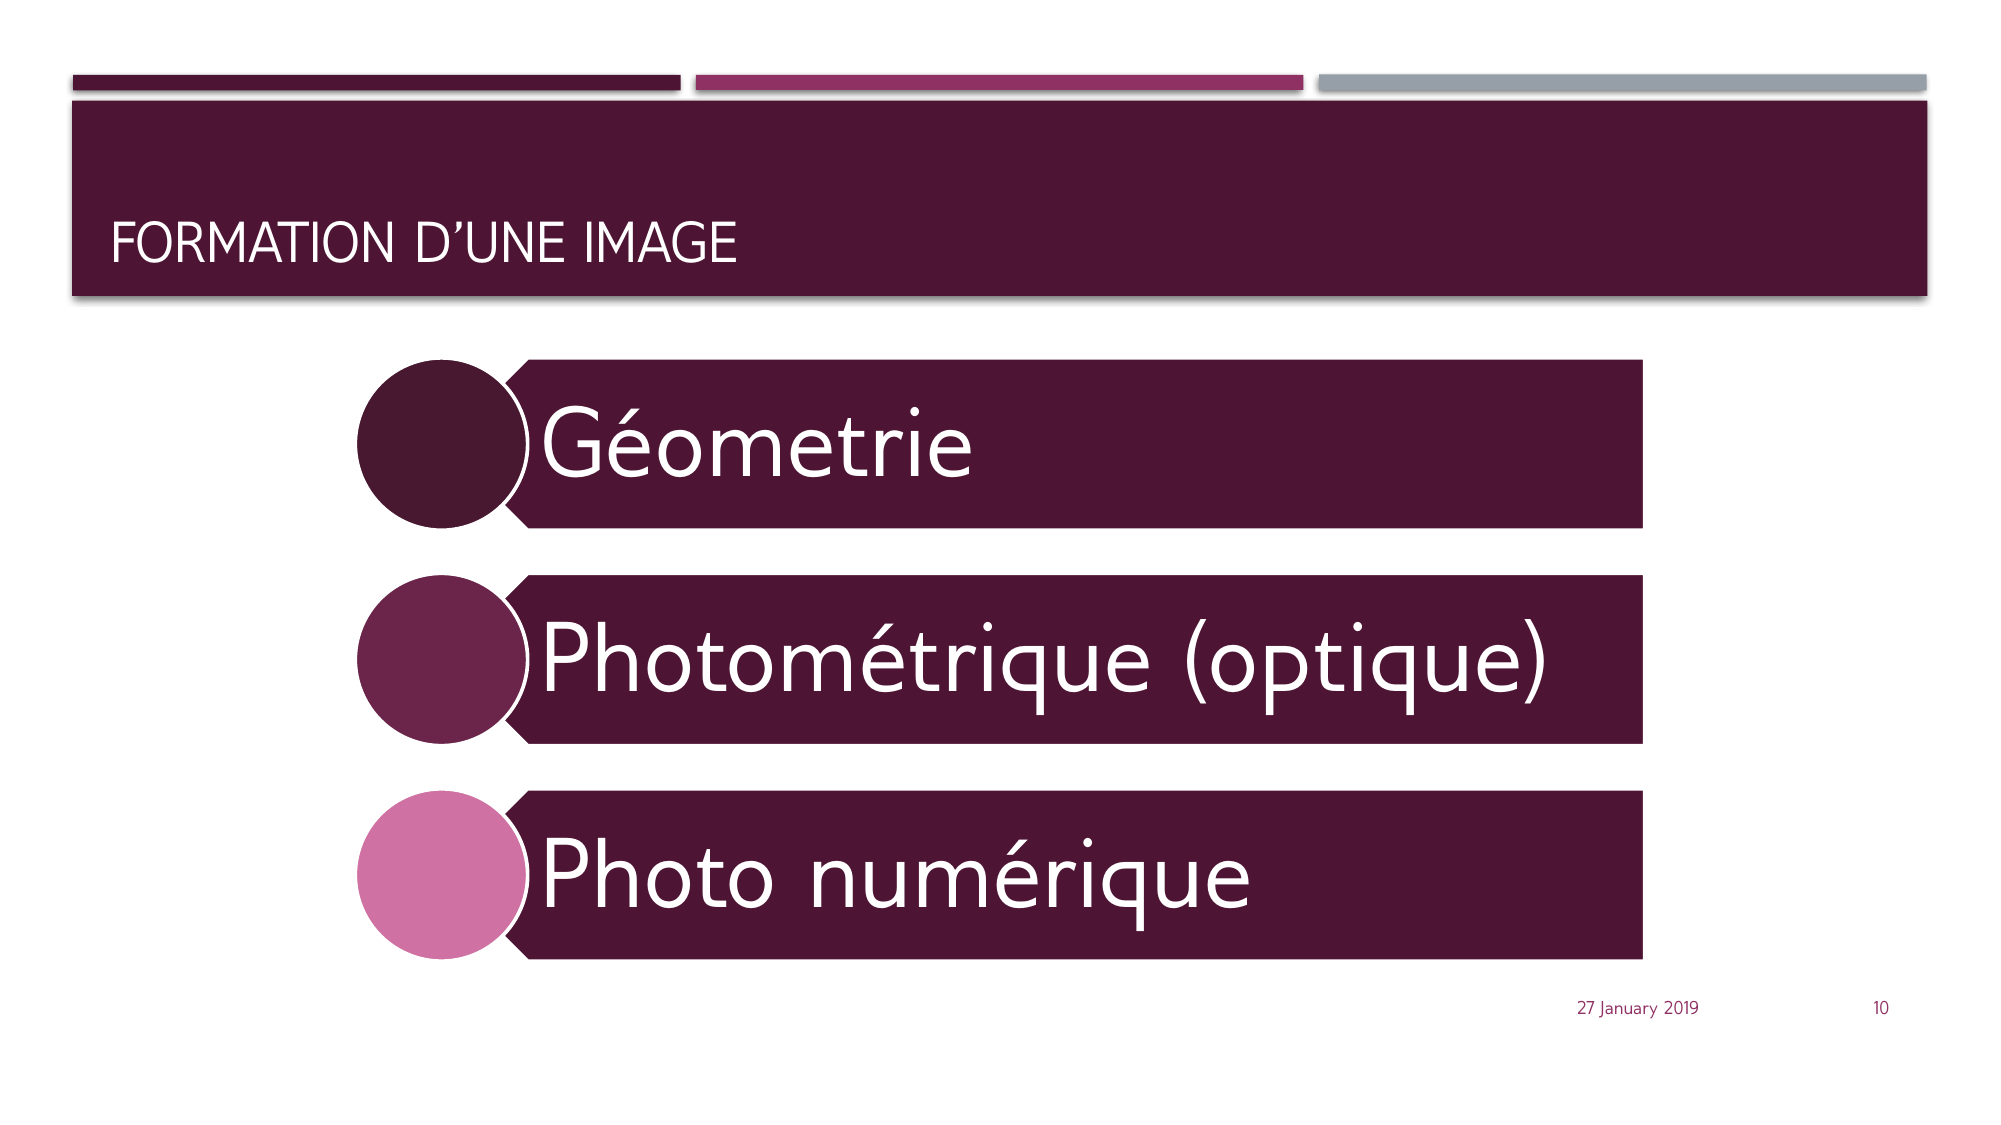

# Formation d’une image
Géometrie
Photométrique (optique)
Photo numérique
27 January 2019
10